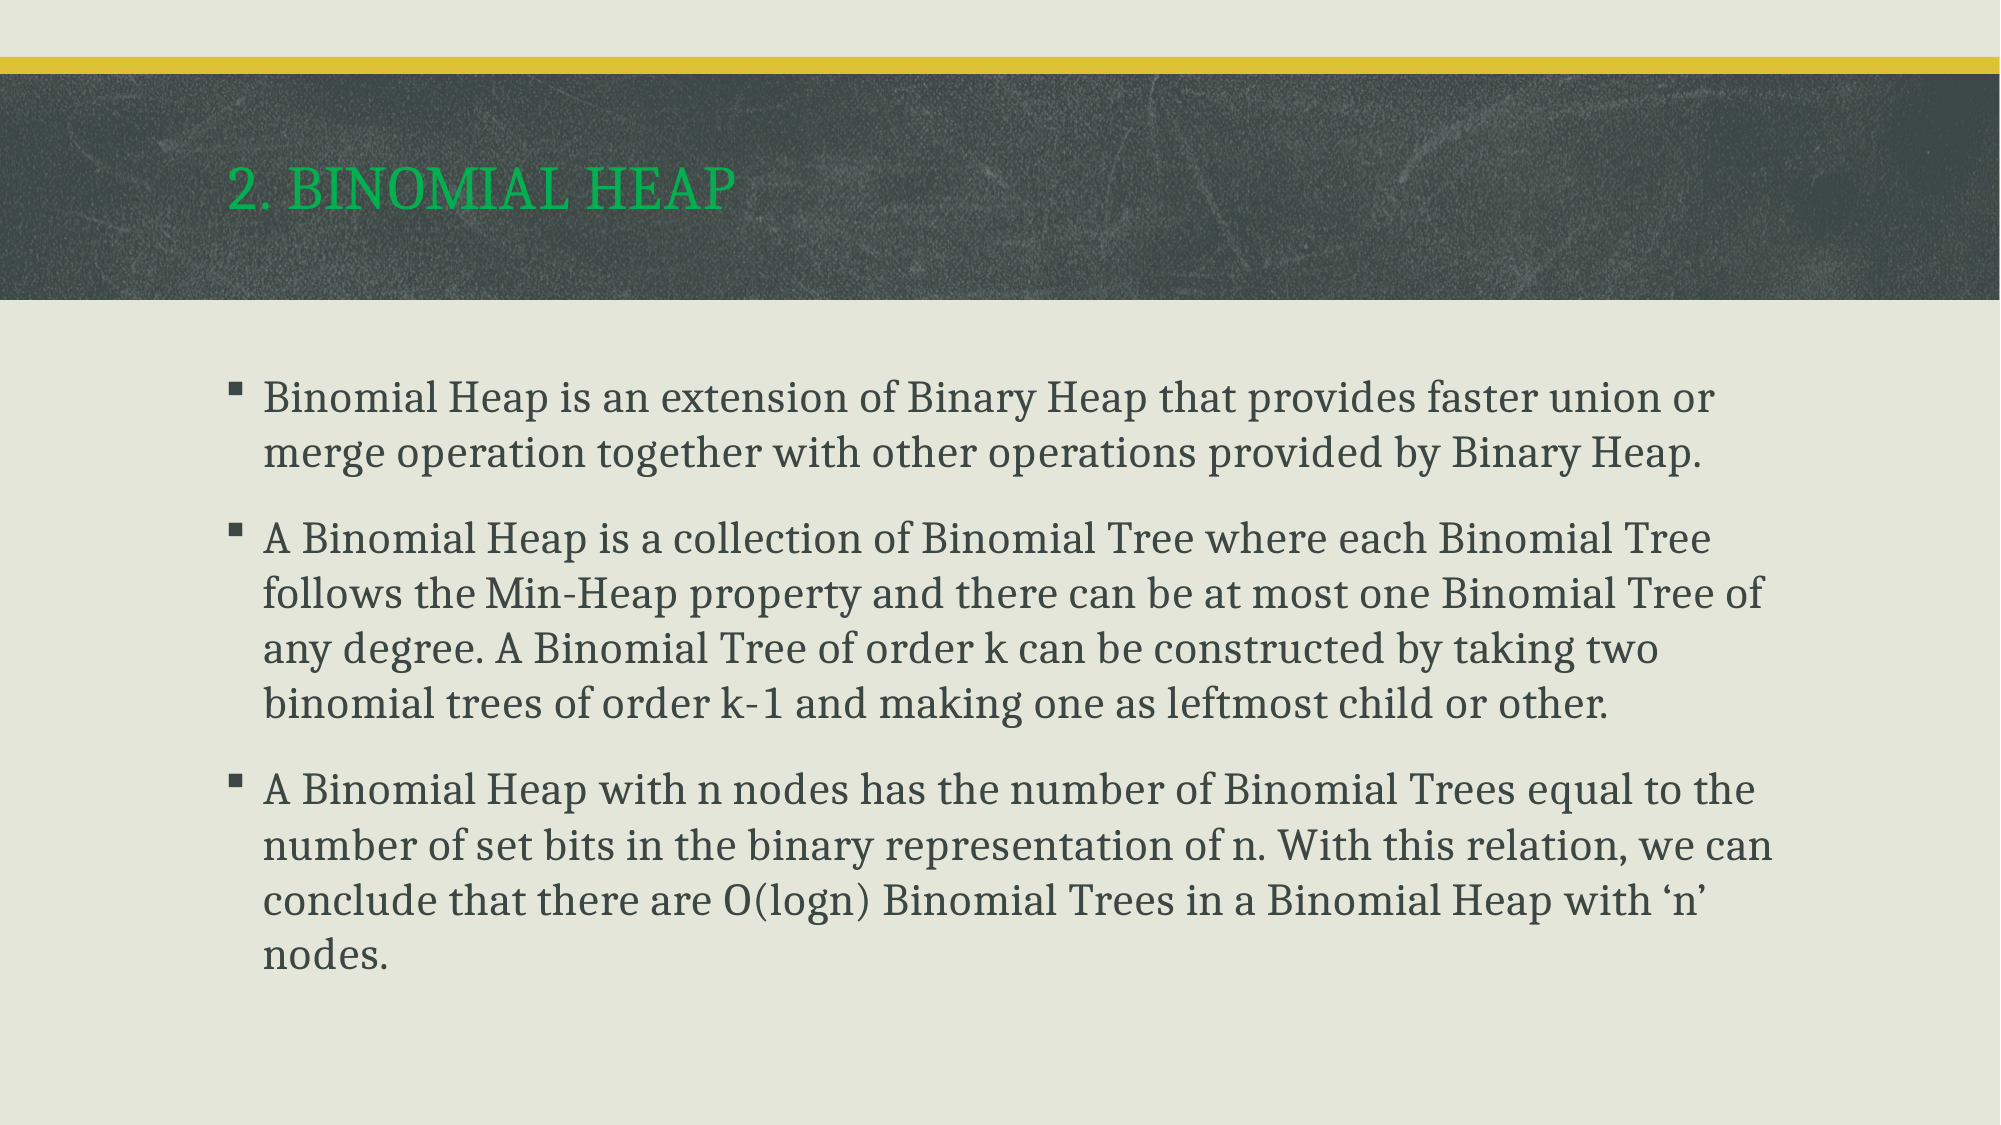

# 2. BINOMIAL HEAP
Binomial Heap is an extension of Binary Heap that provides faster union or merge operation together with other operations provided by Binary Heap.
A Binomial Heap is a collection of Binomial Tree where each Binomial Tree follows the Min-Heap property and there can be at most one Binomial Tree of any degree. A Binomial Tree of order k can be constructed by taking two binomial trees of order k-1 and making one as leftmost child or other.
A Binomial Heap with n nodes has the number of Binomial Trees equal to the number of set bits in the binary representation of n. With this relation, we can conclude that there are O(logn) Binomial Trees in a Binomial Heap with ‘n’ nodes.